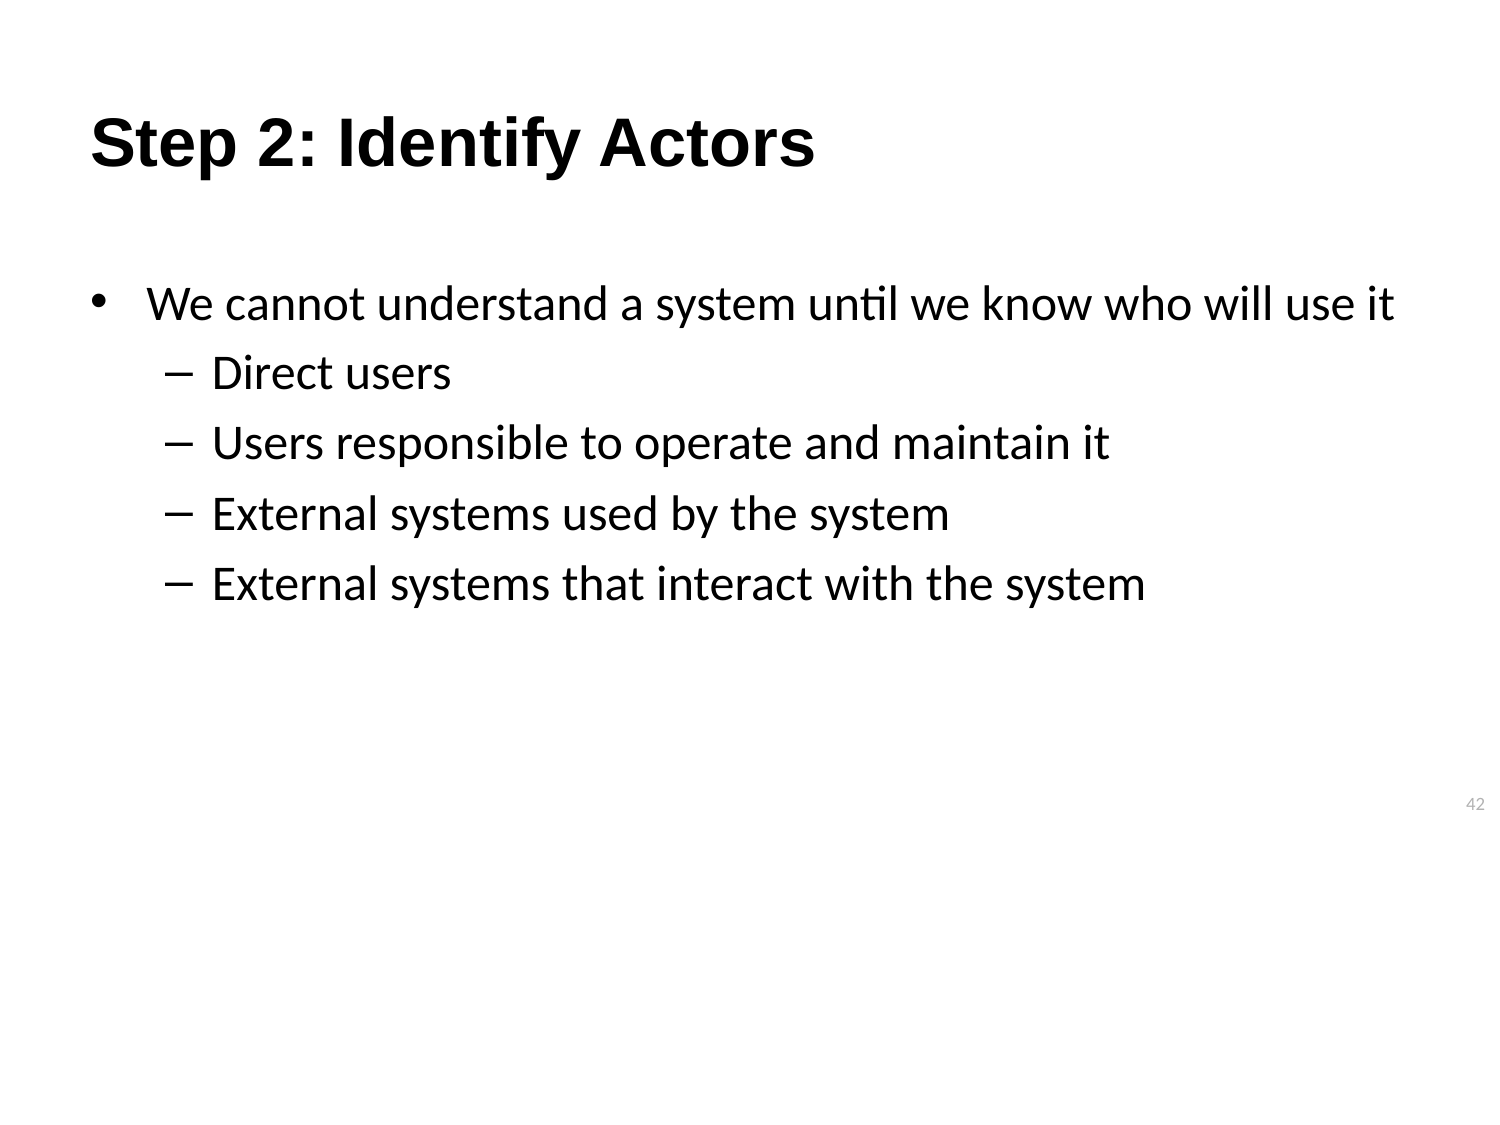

# Step 2: Identify Actors
We cannot understand a system until we know who will use it
Direct users
Users responsible to operate and maintain it
External systems used by the system
External systems that interact with the system

42